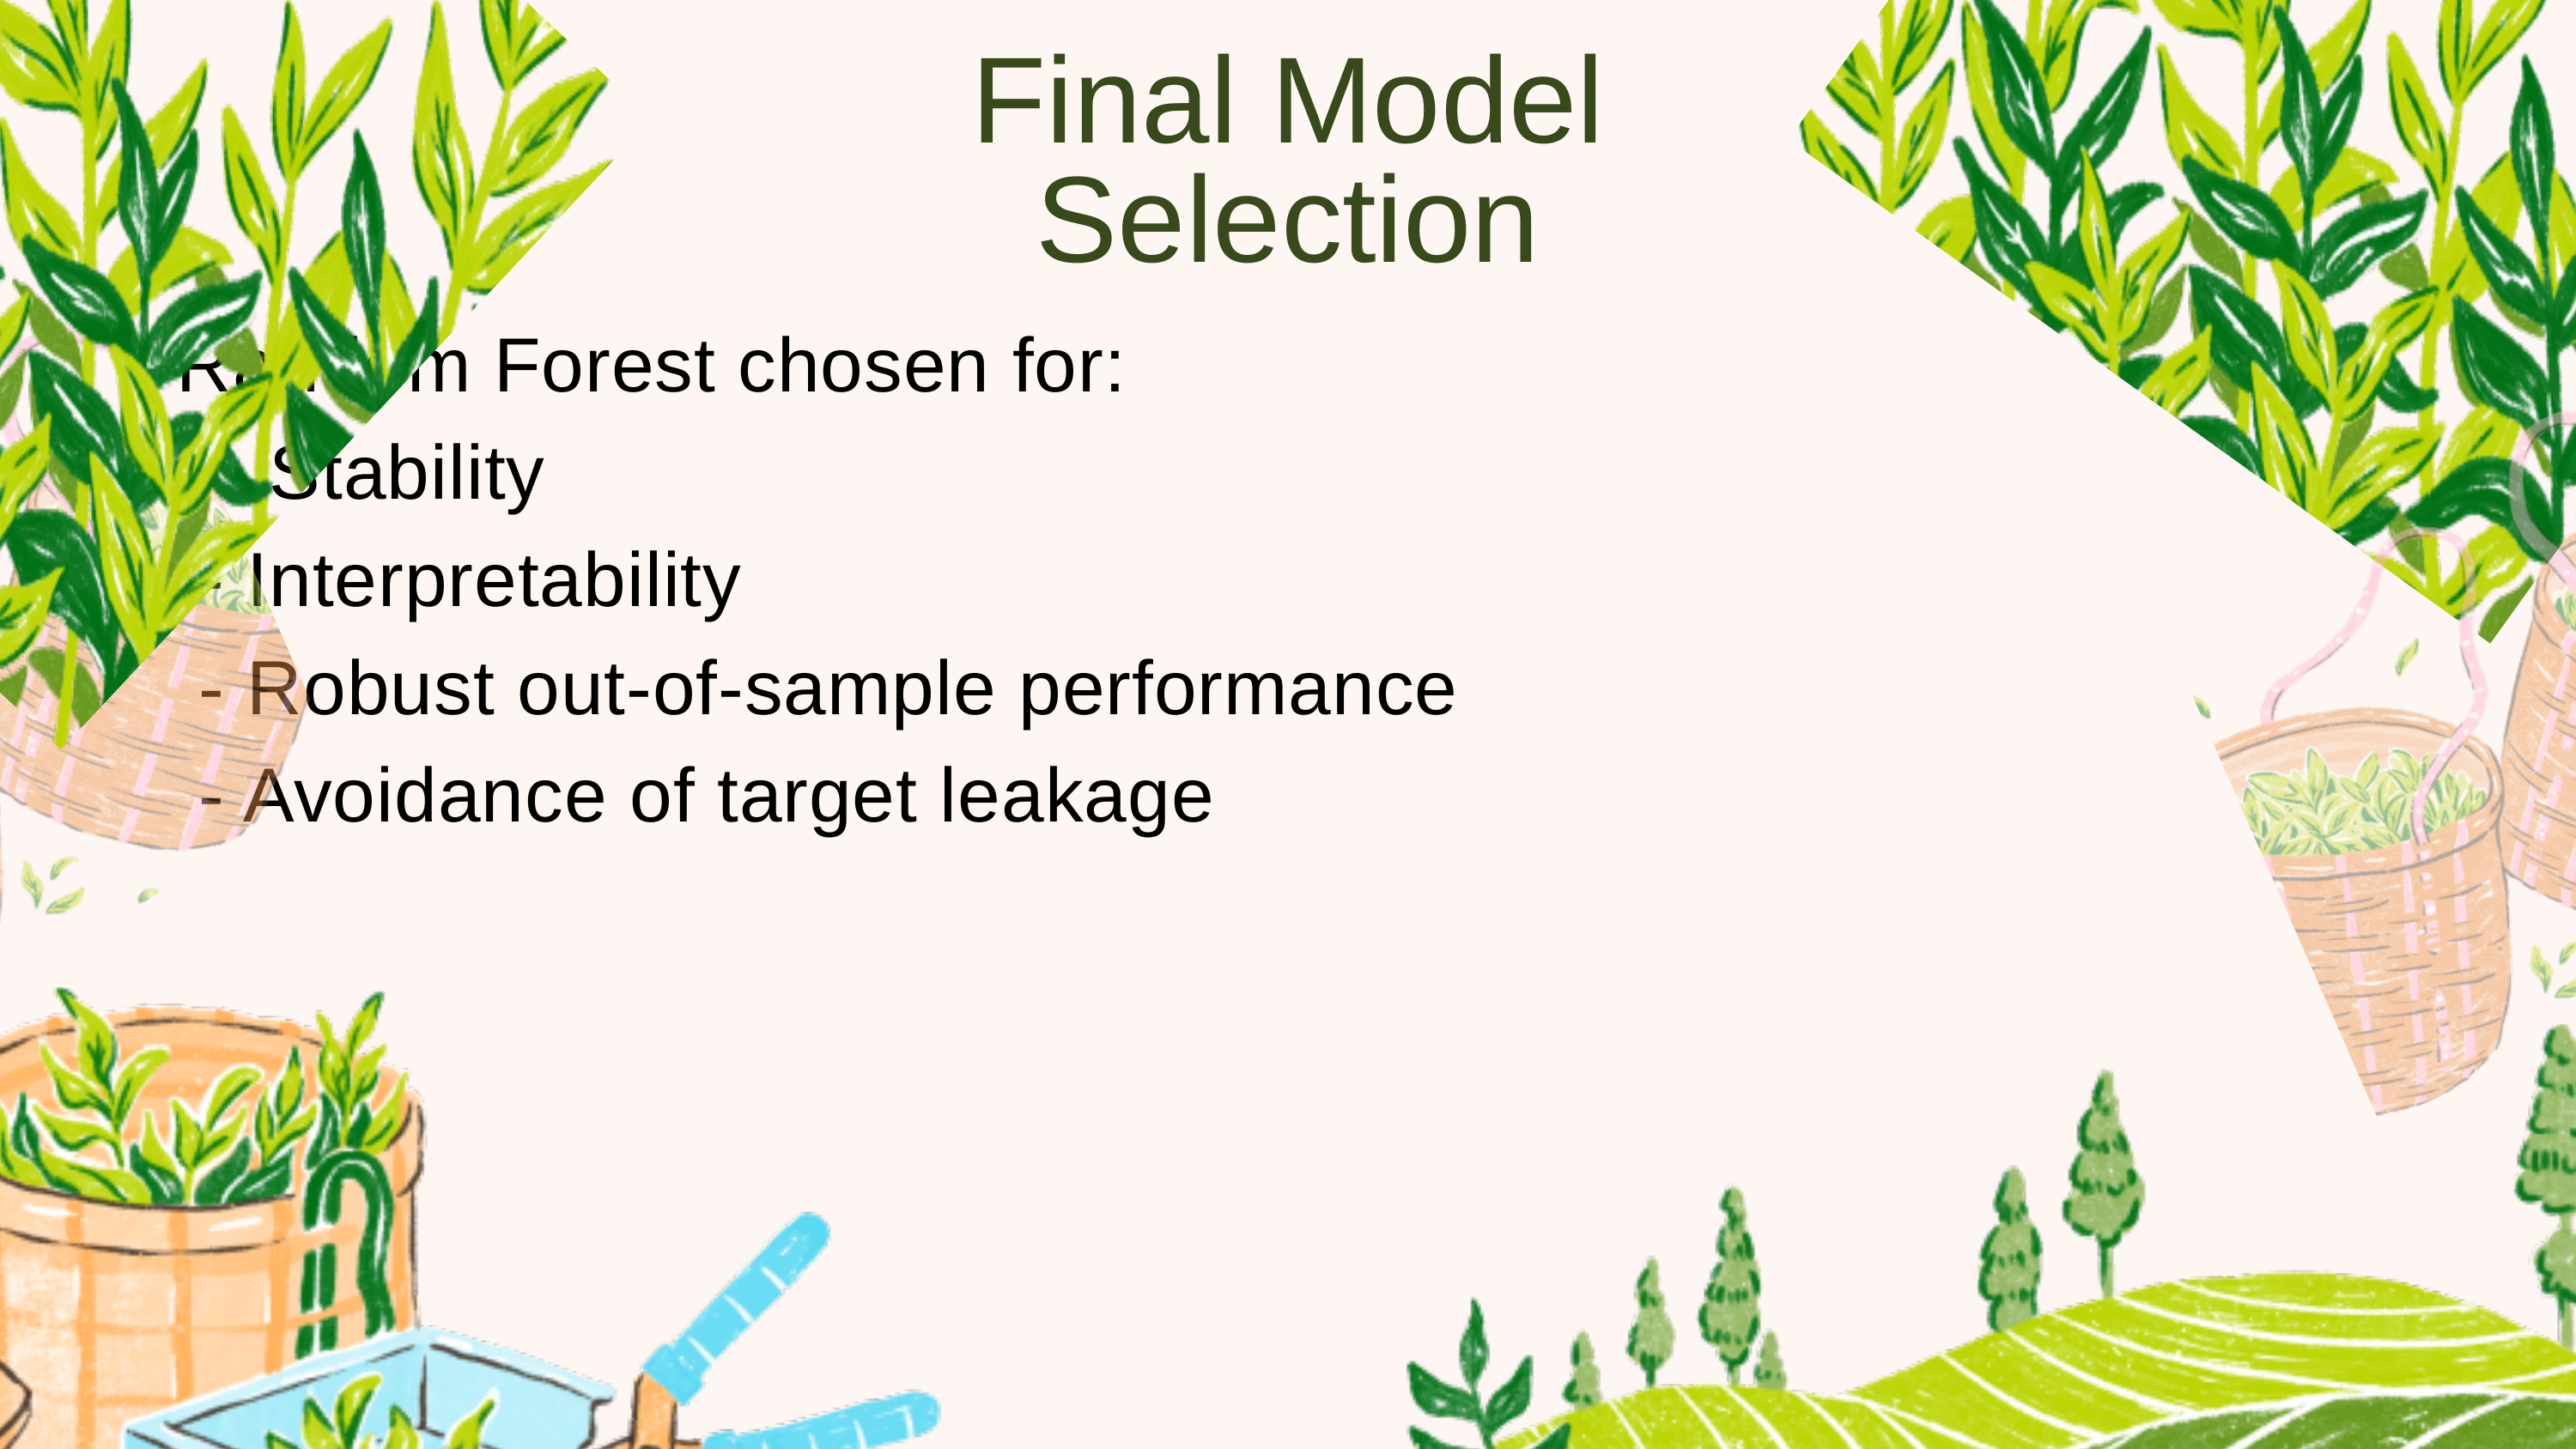

Final Model Selection
Random Forest chosen for:
  - Stability
 - Interpretability
 - Robust out-of-sample performance
 - Avoidance of target leakage